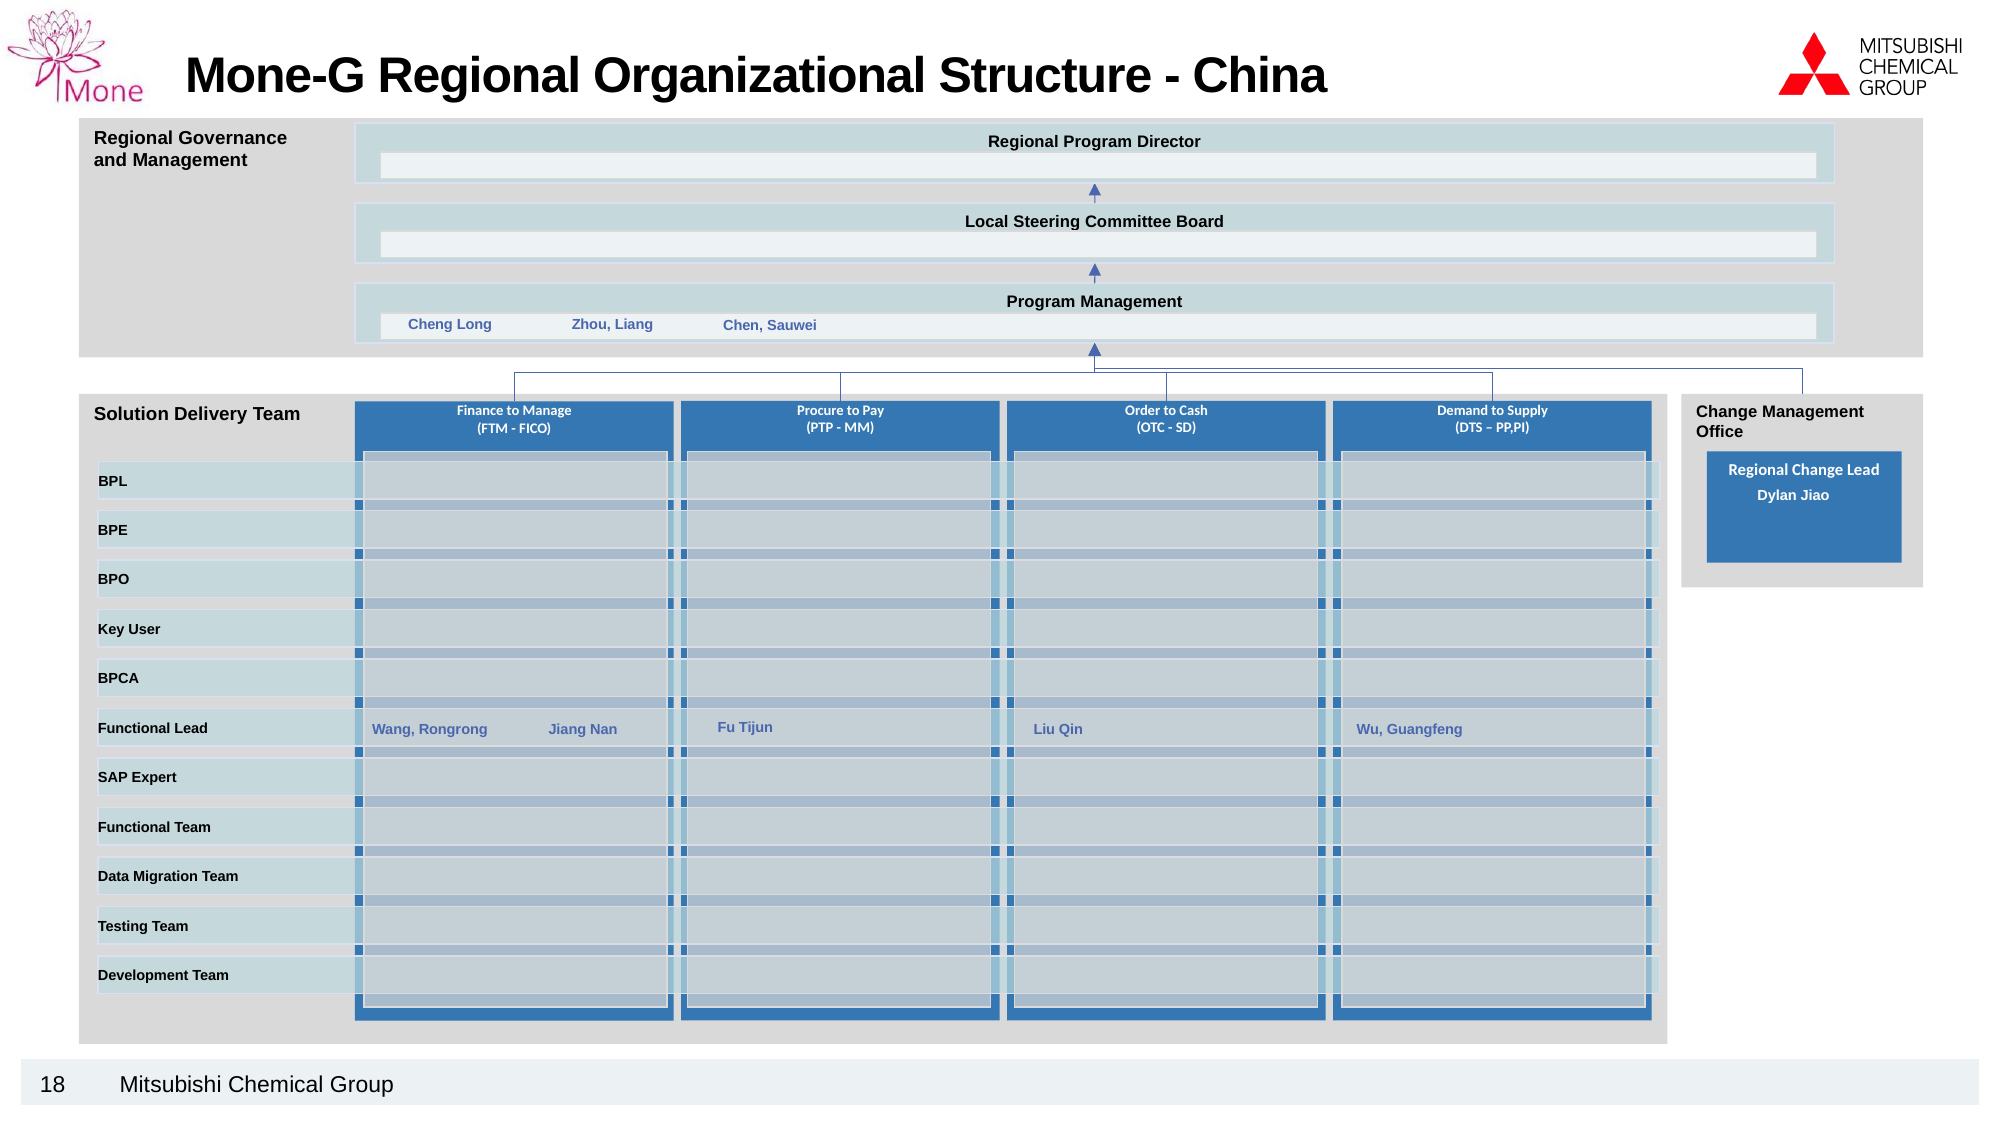

# Mone-G Regional Organizational Structure - China
Regional Governance
and Management
Regional Program Director

Local Steering Committee Board

Program Management
Zhou, Liang
Cheng Long
Chen, Sauwei

Solution Delivery Team
Change Management Office
Procure to Pay
(PTP - MM)
Order to Cash
(OTC - SD)
Demand to Supply
(DTS – PP,PI)
Finance to Manage
(FTM - FICO)

Regional Change Lead

BPL
Dylan Jiao
BPE
BPO
Key User
BPCA
Functional Lead
Fu Tijun
Wu, Guangfeng
Wang, Rongrong
Jiang Nan
Liu Qin
SAP Expert
Functional Team
Data Migration Team
Testing Team
Development Team
18
Mitsubishi Chemical Group